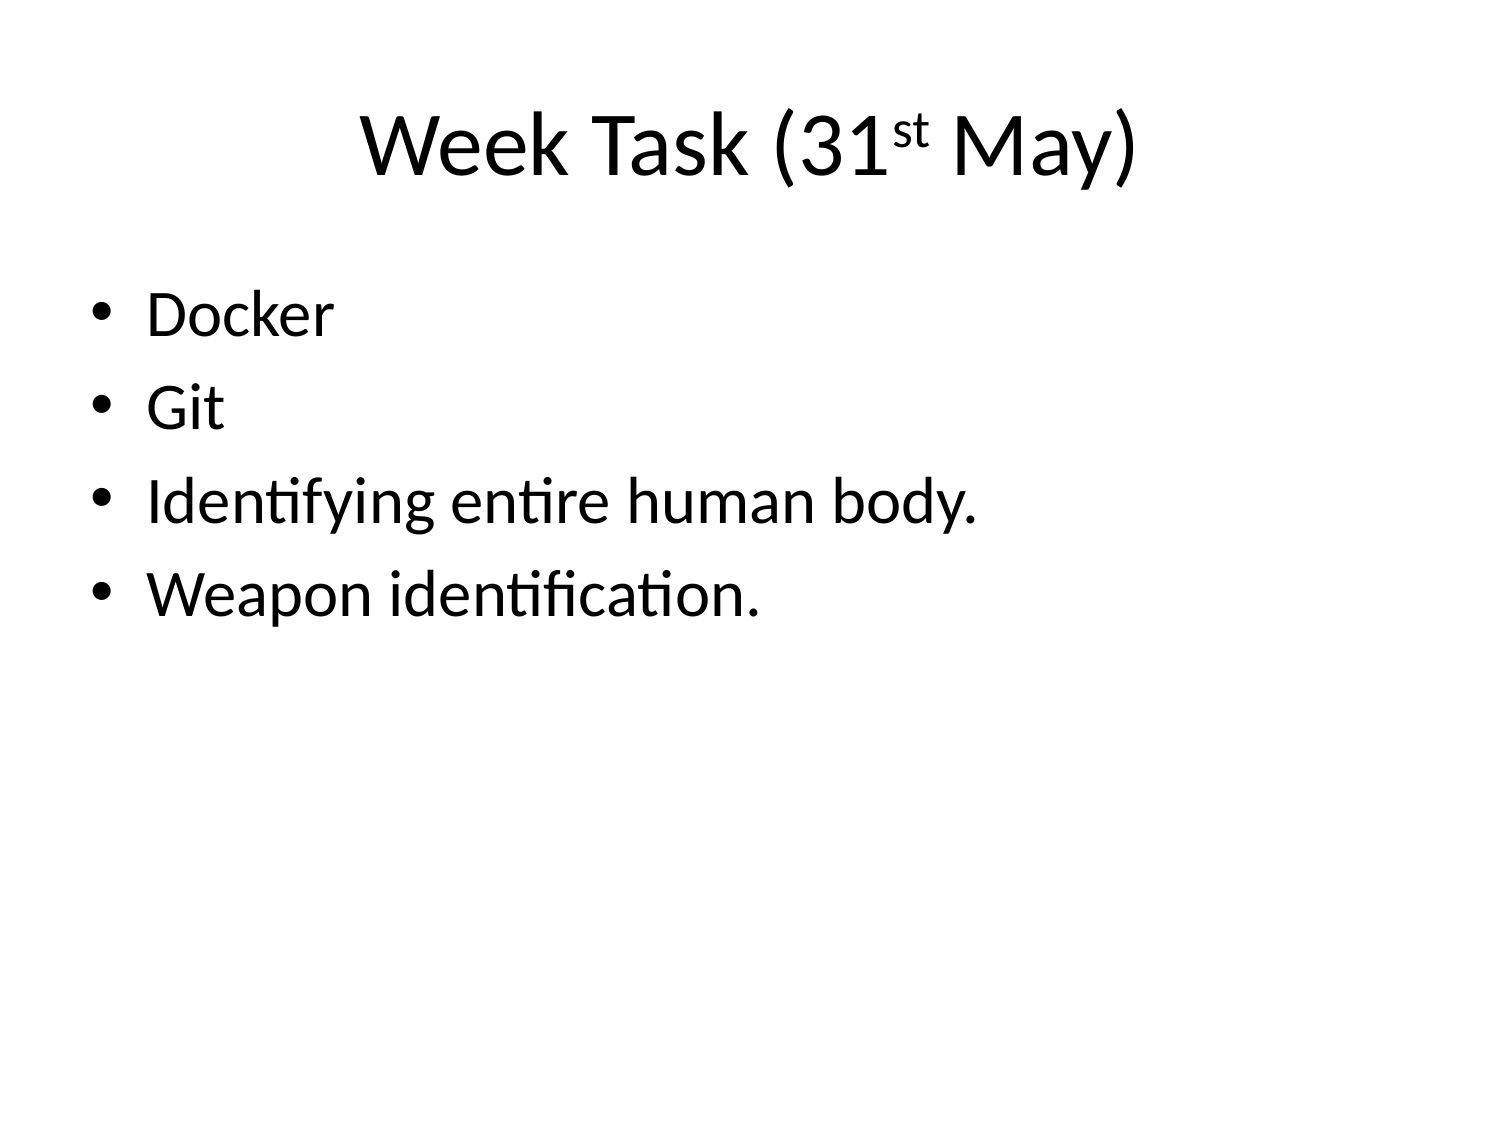

# Week Task (31st May)
Docker
Git
Identifying entire human body.
Weapon identification.